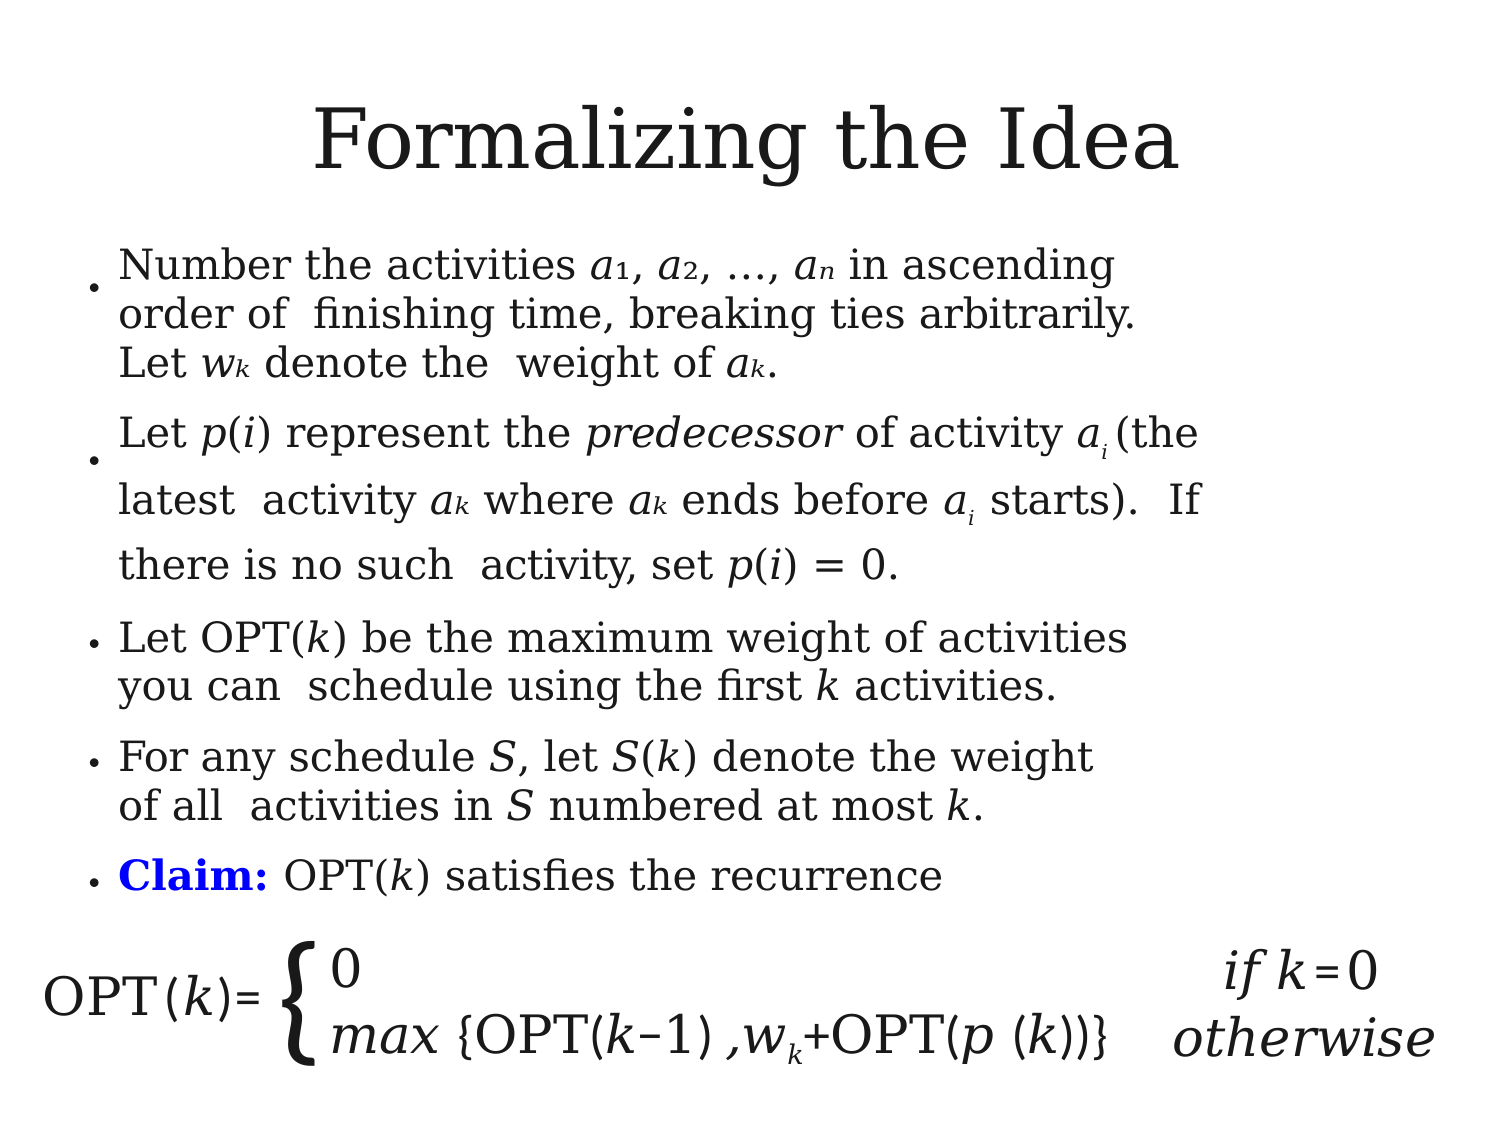

# Formalizing the Idea
Number the activities a₁, a₂, …, aₙ in ascending order of  finishing time, breaking ties arbitrarily.	Let wₖ denote the  weight of aₖ.
Let p(i) represent the predecessor of activity ai (the latest  activity aₖ where aₖ ends before ai starts).	If there is no such  activity, set p(i) = 0.
Let OPT(k) be the maximum weight of activities you can  schedule using the first k activities.
For any schedule S, let S(k) denote the weight of all  activities in S numbered at most k.
Claim: OPT(k) satisfies the recurrence
●
●
●
●
●
{
  0
  max {OPT(k−1) ,wk+OPT(p (k))}
if k=0  otherwise
OPT(k)=